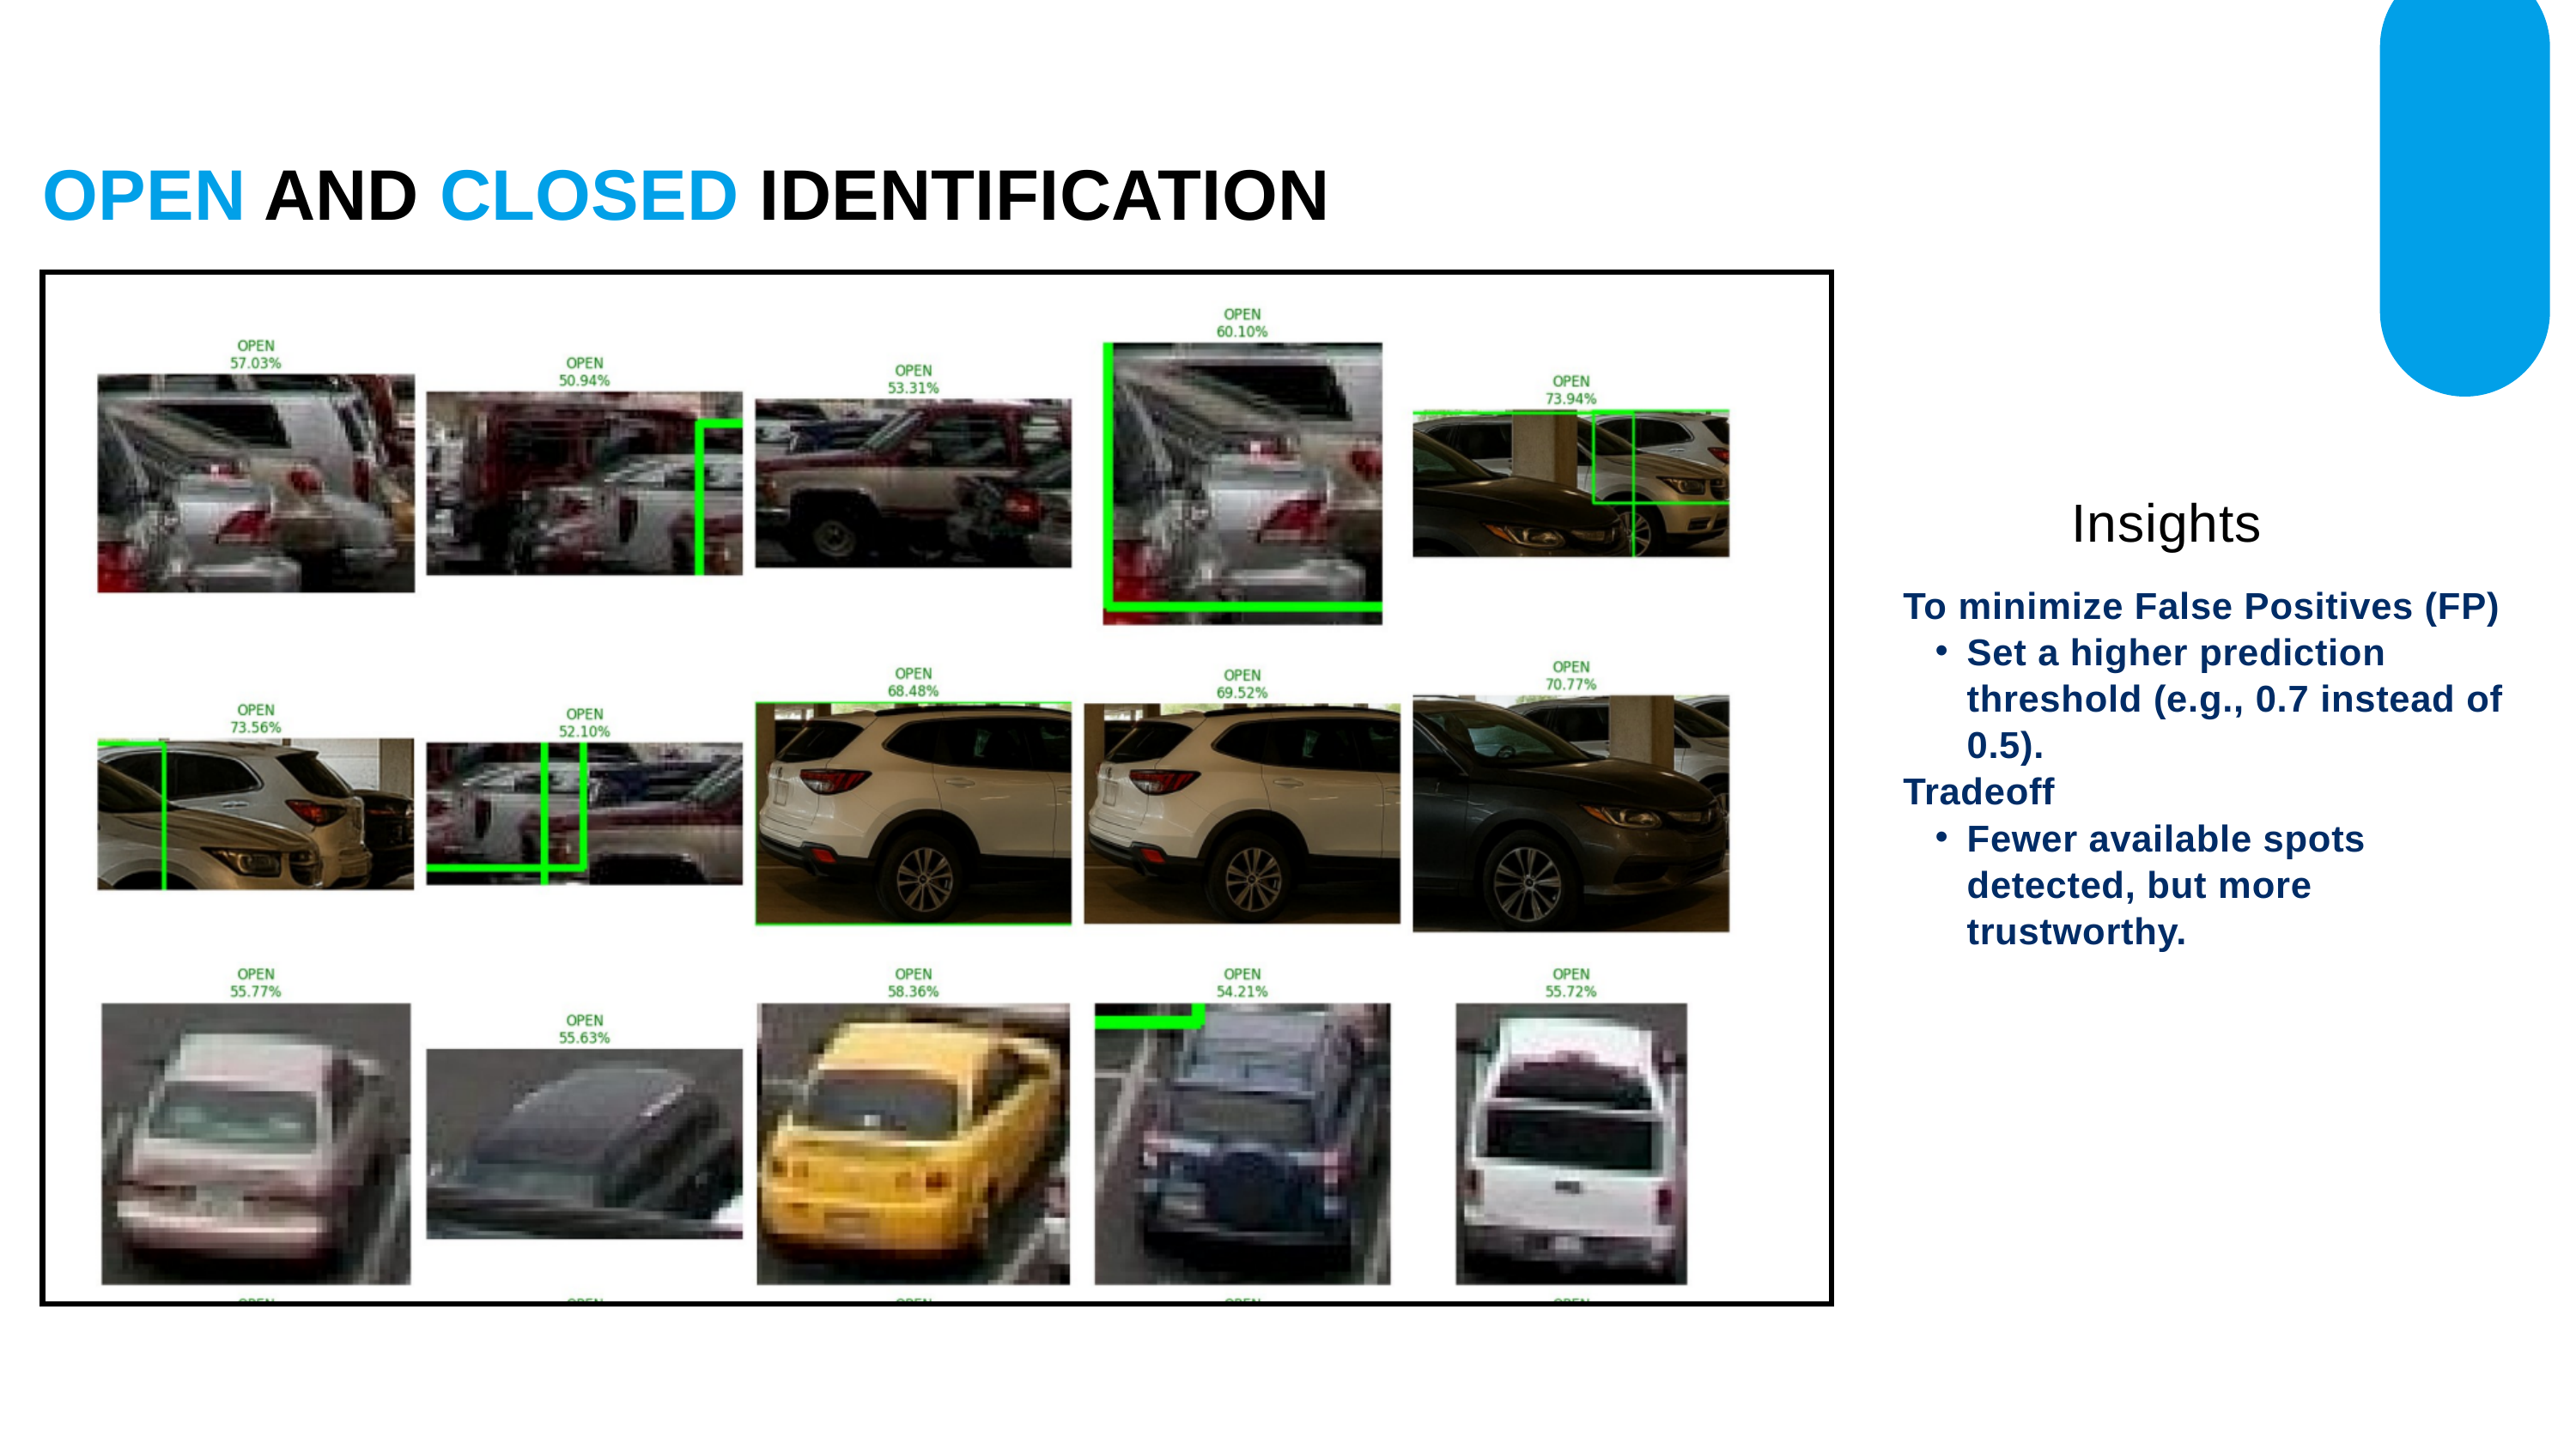

OPEN AND CLOSED IDENTIFICATION

Insights
To minimize False Positives (FP)
Set a higher prediction threshold (e.g., 0.7 instead of 0.5).
Tradeoff
Fewer available spots detected, but more trustworthy.